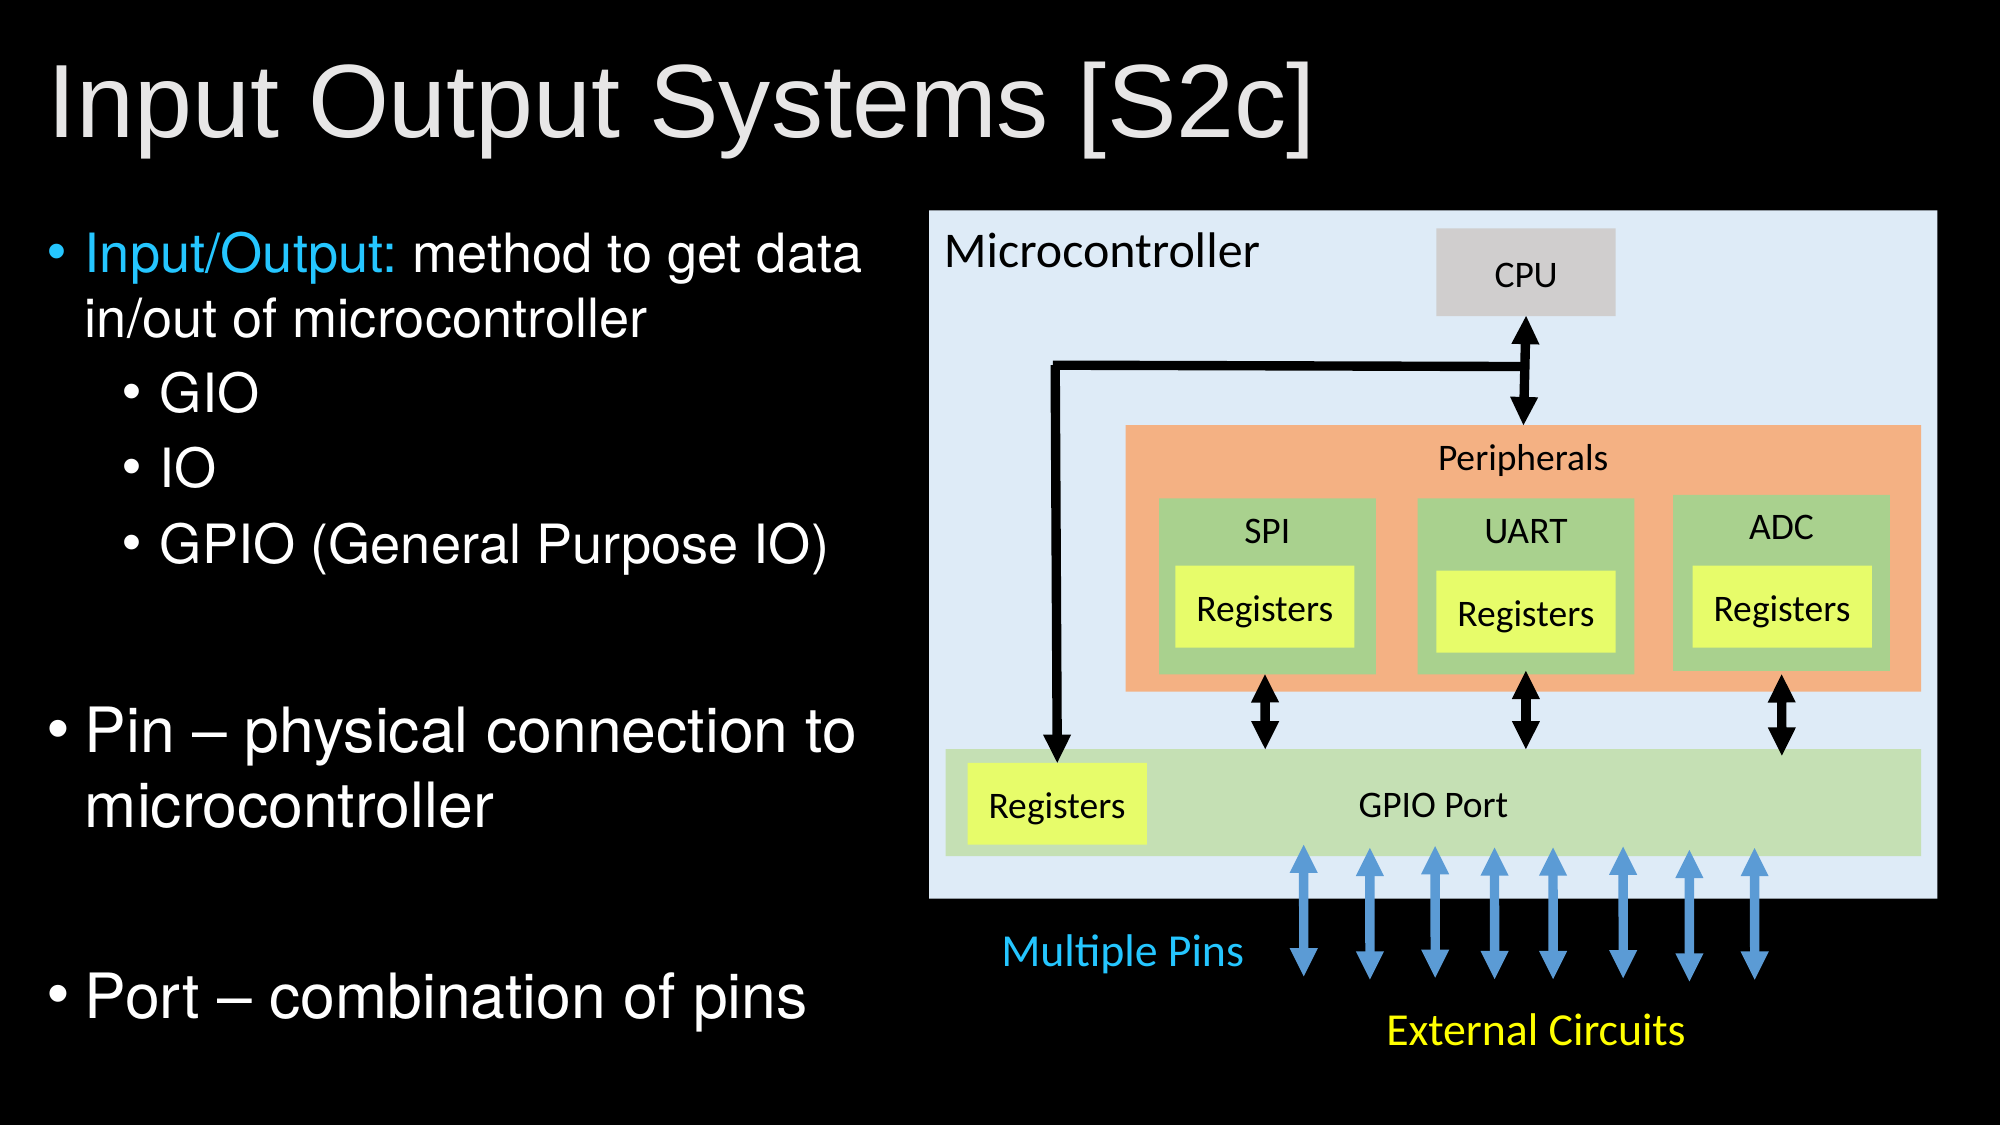

# Input Output Systems [S2c]
Input/Output: method to get data in/out of microcontroller
GIO
IO
GPIO (General Purpose IO)

Pin – physical connection to microcontroller

Port – combination of pins
Microcontroller
CPU
Peripherals
ADC
SPI
UART
Registers
Registers
Registers
GPIO Port
Registers
Multiple Pins
External Circuits